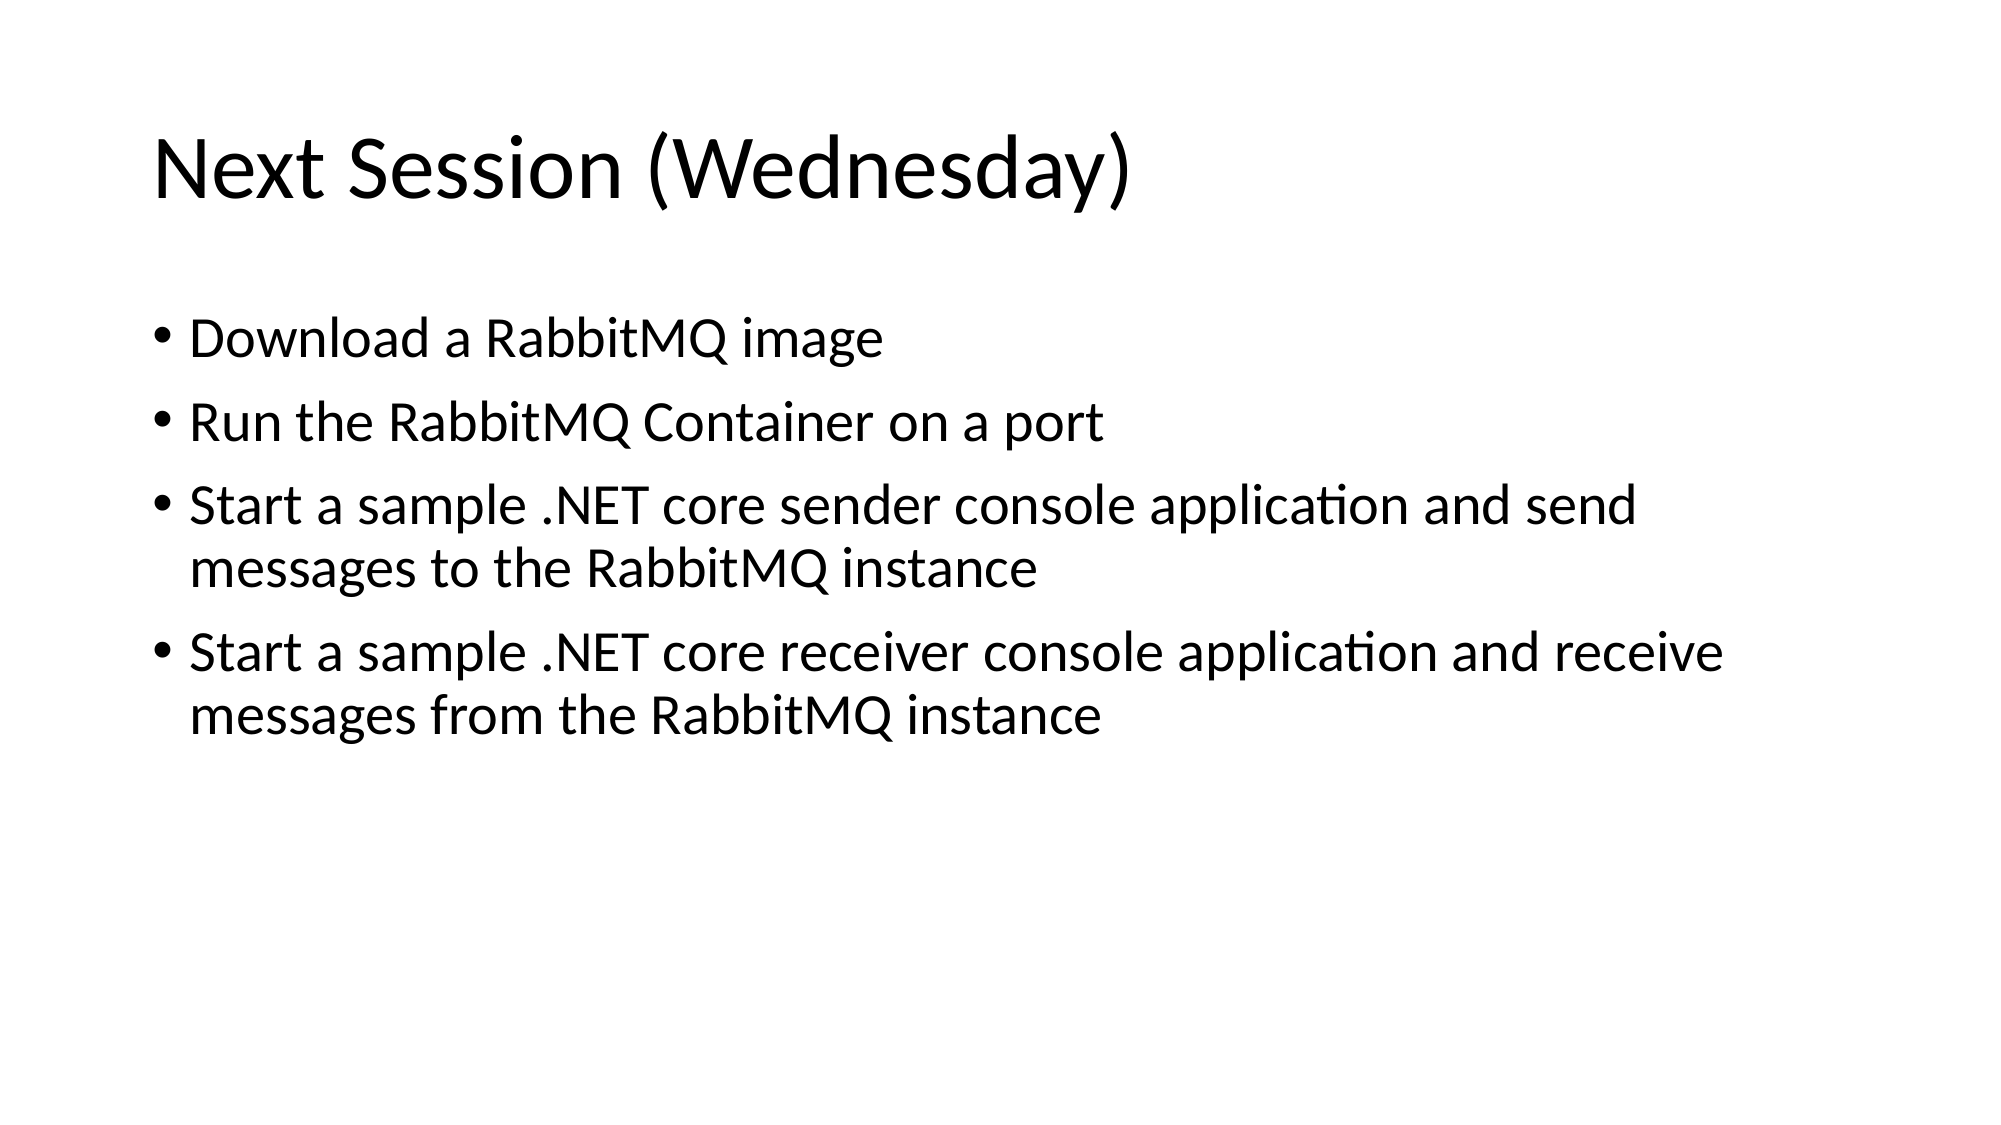

# Next Session (Wednesday)
Download a RabbitMQ image
Run the RabbitMQ Container on a port
Start a sample .NET core sender console application and send messages to the RabbitMQ instance
Start a sample .NET core receiver console application and receive messages from the RabbitMQ instance